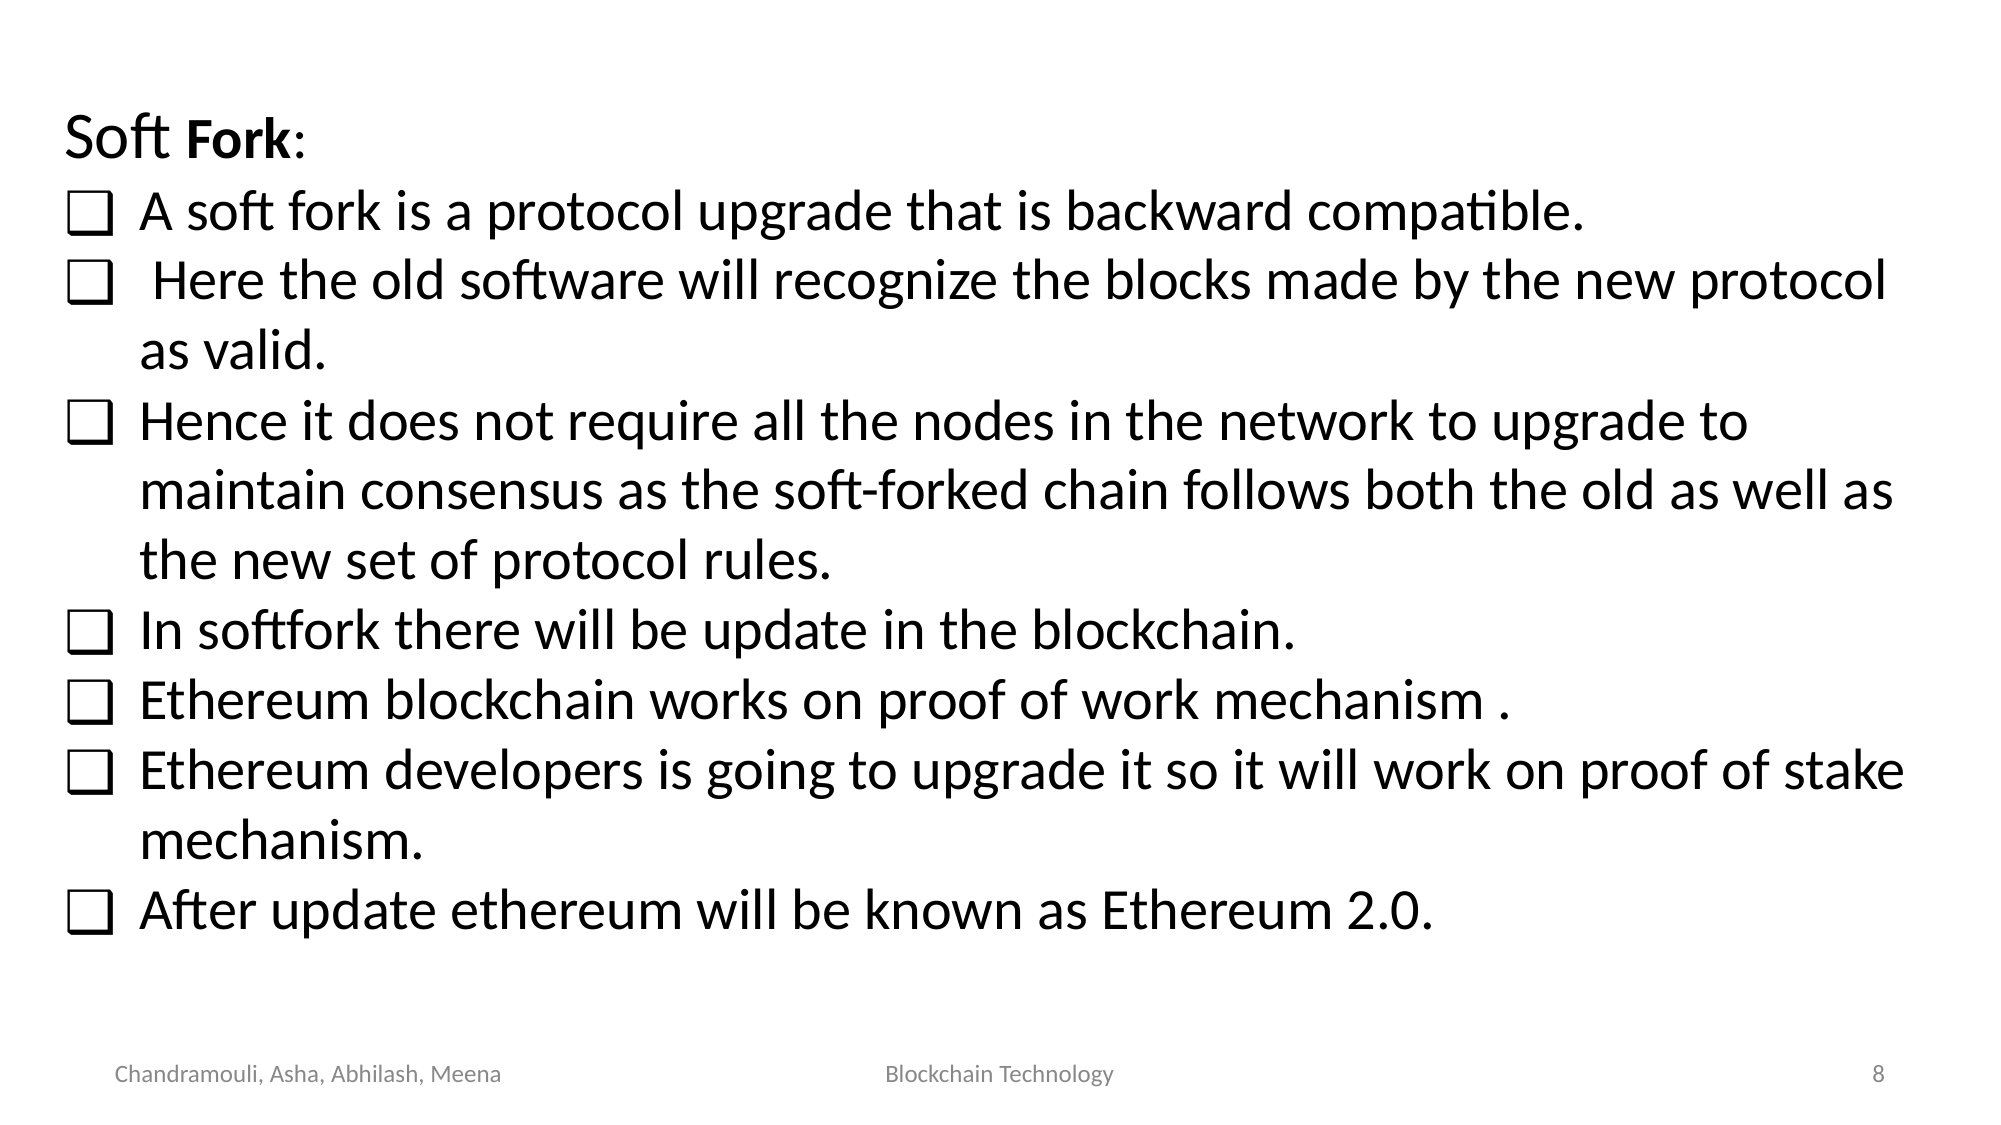

Soft Fork:
A soft fork is a protocol upgrade that is backward compatible.
 Here the old software will recognize the blocks made by the new protocol as valid.
Hence it does not require all the nodes in the network to upgrade to maintain consensus as the soft-forked chain follows both the old as well as the new set of protocol rules.
In softfork there will be update in the blockchain.
Ethereum blockchain works on proof of work mechanism .
Ethereum developers is going to upgrade it so it will work on proof of stake mechanism.
After update ethereum will be known as Ethereum 2.0.
Chandramouli, Asha, Abhilash, Meena
Blockchain Technology
8